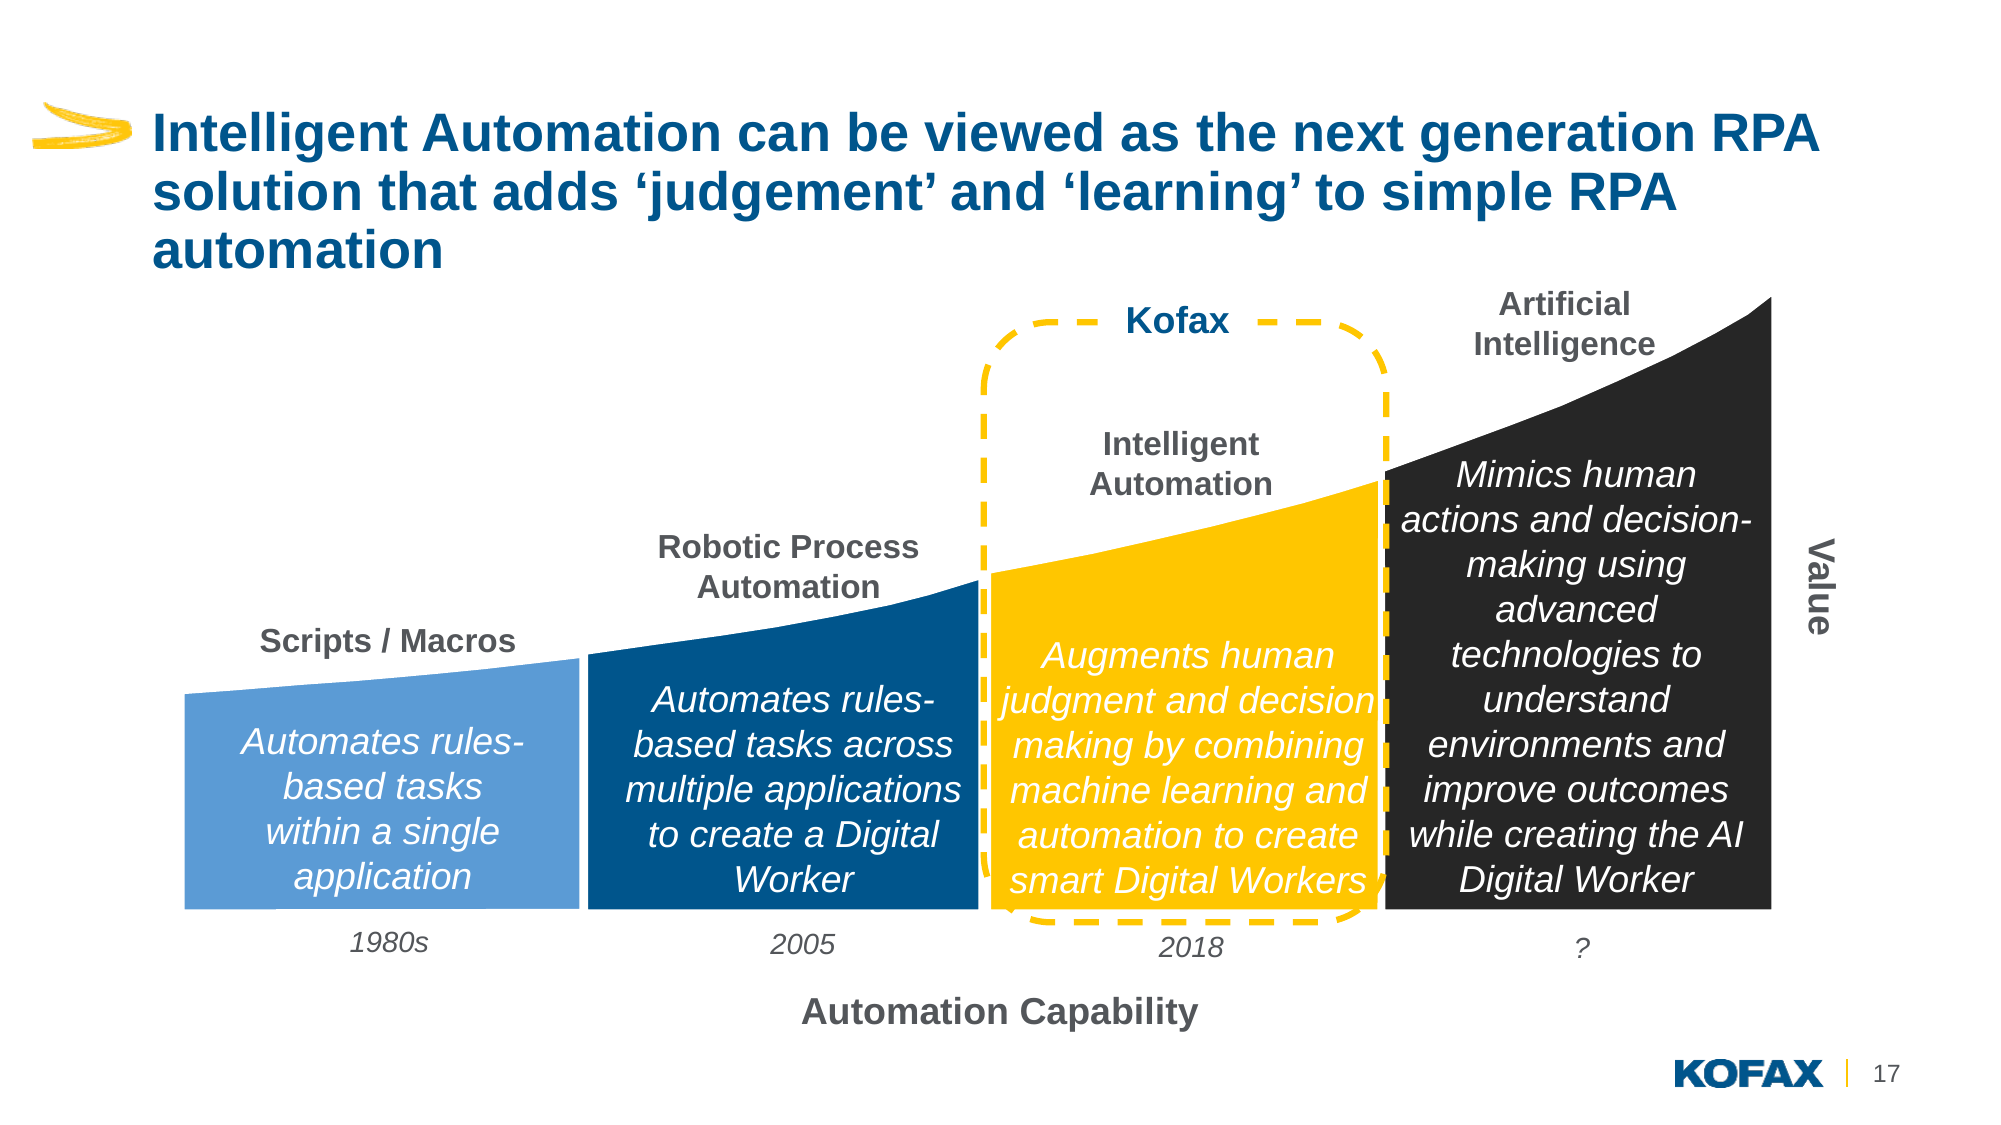

# Intelligent Automation can be viewed as the next generation RPA solution that adds ‘judgement’ and ‘learning’ to simple RPA automation
Artificial
Intelligence
Kofax

Intelligent
Automation
Mimics human actions and decision-making using advanced technologies to understand environments and improve outcomes while creating the AI Digital Worker

Robotic Process
Automation
Value

Scripts / Macros
Augments human judgment and decision making by combining machine learning and automation to create smart Digital Workers

Automates rules-based tasks across multiple applications to create a Digital Worker
Automates rules-based tasks within a single application
1980s
2005
2018
?
Automation Capability
17